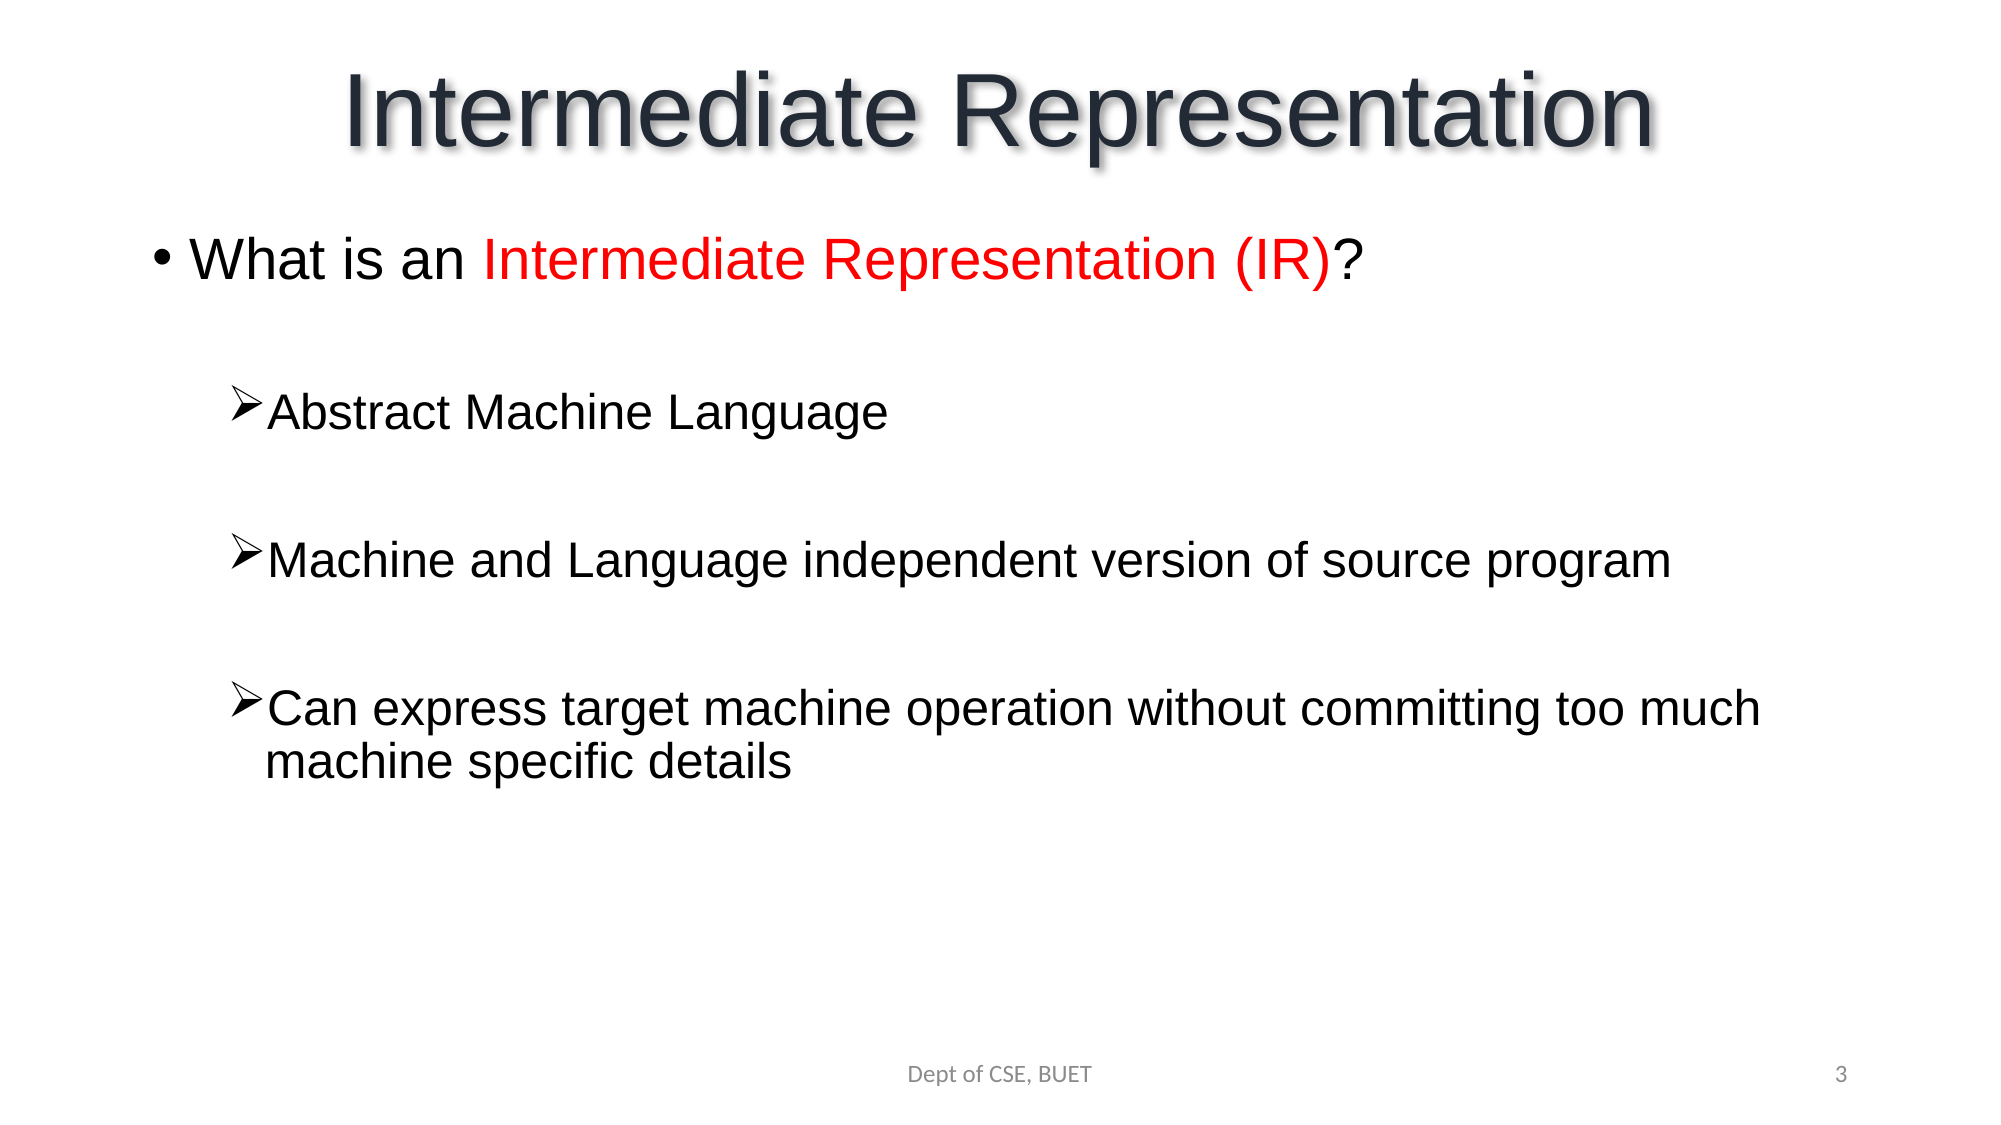

# Intermediate Representation
What is an Intermediate Representation (IR)?

Abstract Machine Language

Machine and Language independent version of source program

Can express target machine operation without committing too much machine specific details
Dept of CSE, BUET
3